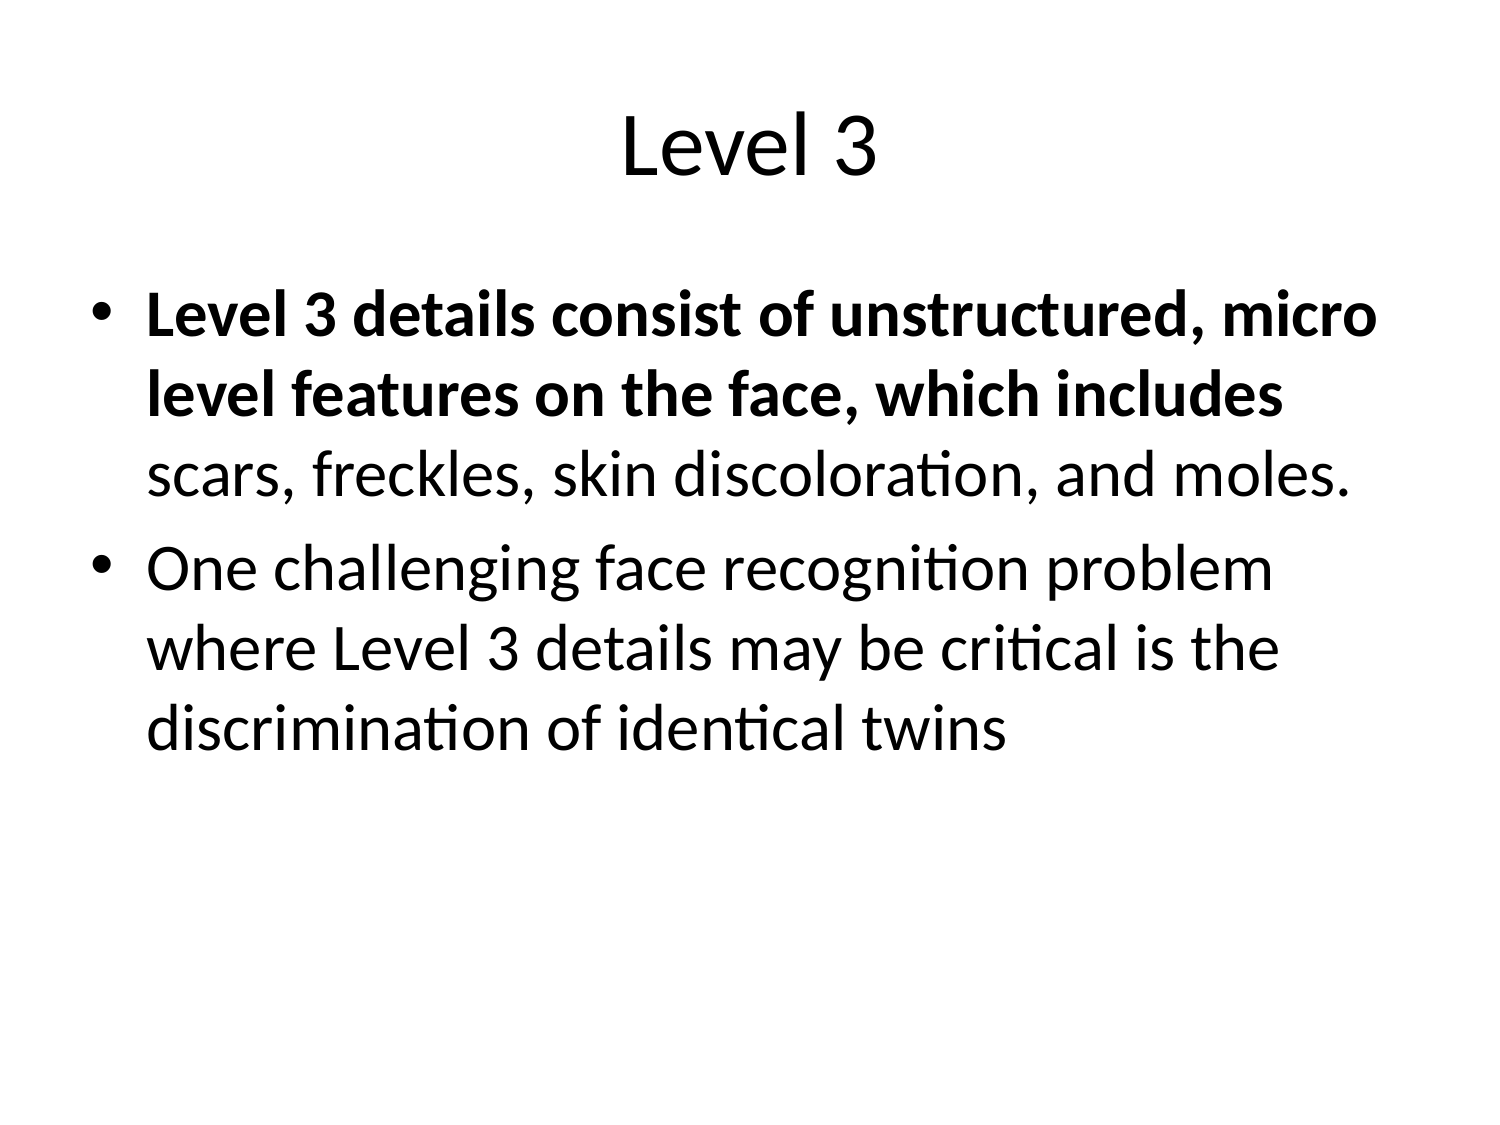

# Level 3
Level 3 details consist of unstructured, micro level features on the face, which includes  scars, freckles, skin discoloration, and moles.
One challenging face recognition problem where Level 3 details may be critical is the discrimination of identical twins